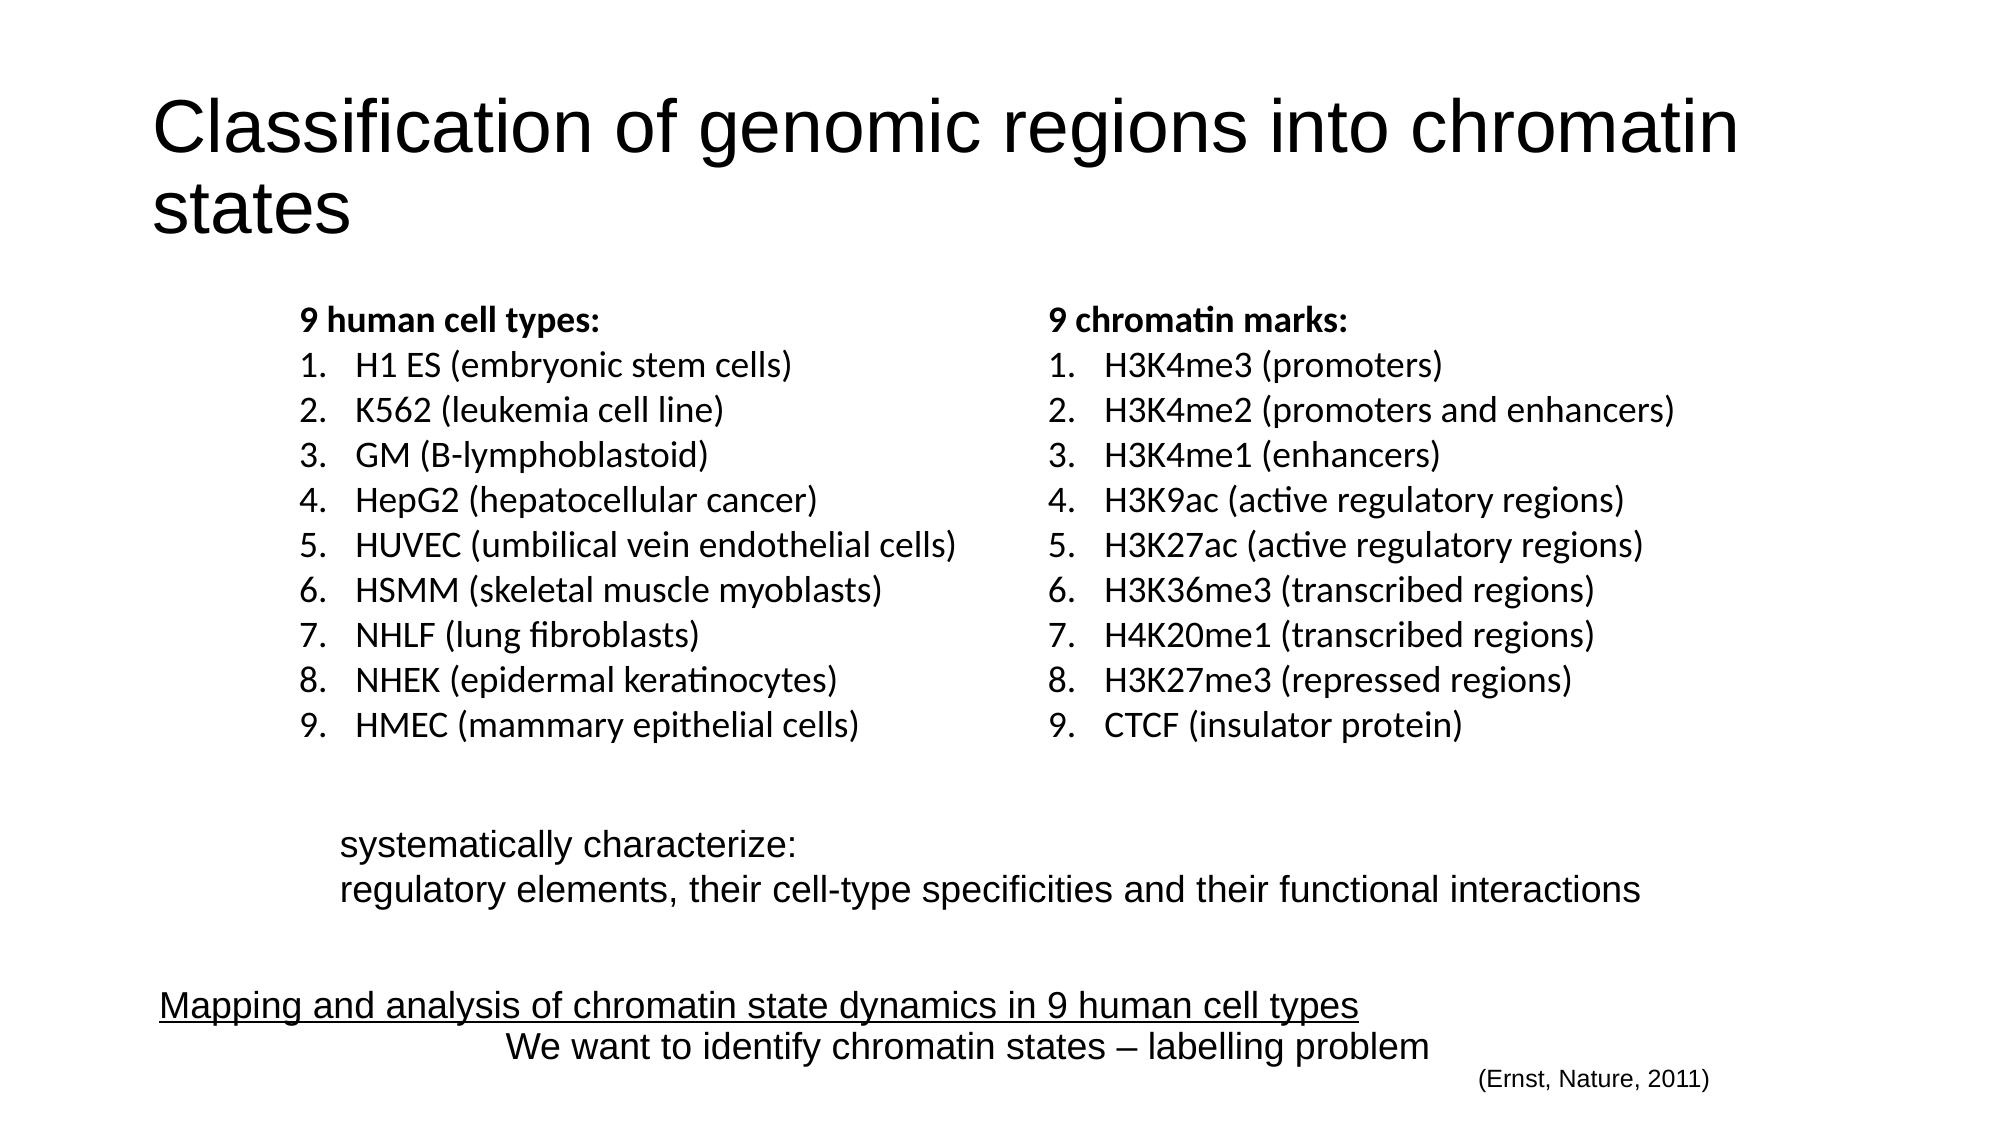

# Classification of genomic regions into chromatin states
9 human cell types:
H1 ES (embryonic stem cells)
K562 (leukemia cell line)
GM (B-lymphoblastoid)
HepG2 (hepatocellular cancer)
HUVEC (umbilical vein endothelial cells)
HSMM (skeletal muscle myoblasts)
NHLF (lung fibroblasts)
NHEK (epidermal keratinocytes)
HMEC (mammary epithelial cells)
9 chromatin marks:
H3K4me3 (promoters)
H3K4me2 (promoters and enhancers)
H3K4me1 (enhancers)
H3K9ac (active regulatory regions)
H3K27ac (active regulatory regions)
H3K36me3 (transcribed regions)
H4K20me1 (transcribed regions)
H3K27me3 (repressed regions)
CTCF (insulator protein)

systematically characterize:
regulatory elements, their cell-type specificities and their functional interactions
Mapping and analysis of chromatin state dynamics in 9 human cell types
We want to identify chromatin states – labelling problem
(Ernst, Nature, 2011)